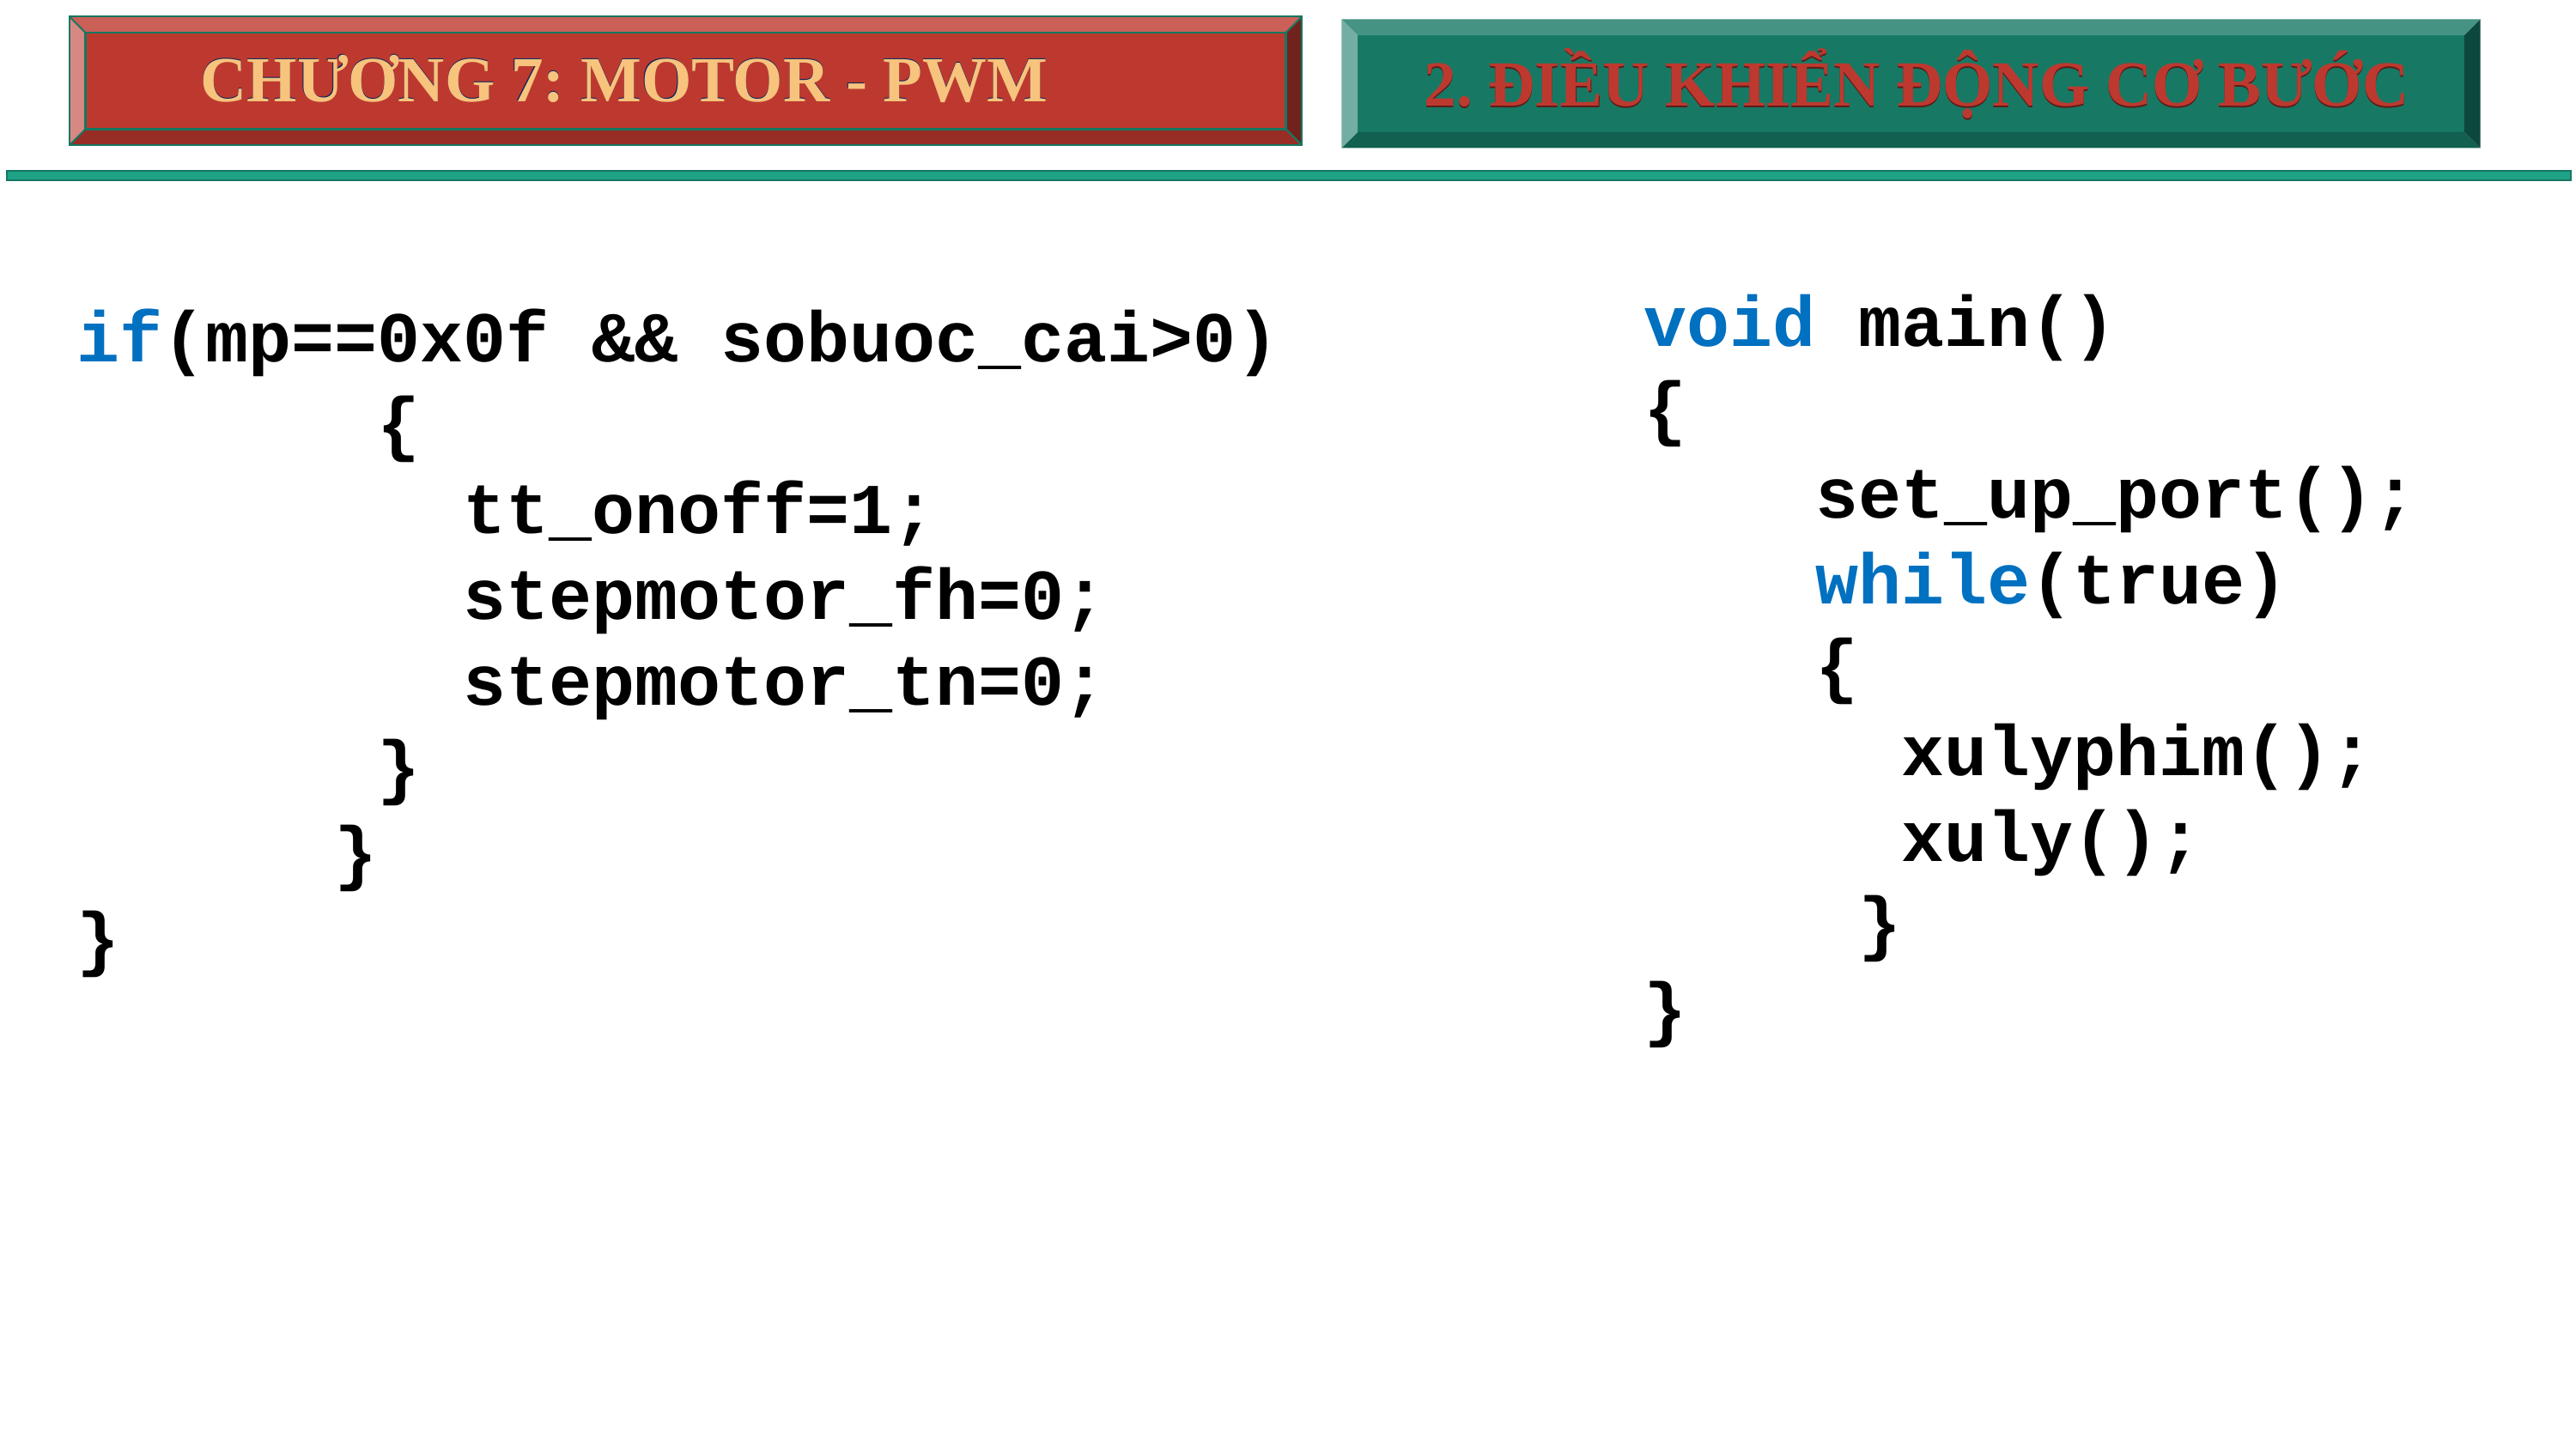

CHƯƠNG 7: MOTOR - PWM
CHƯƠNG 7: MOTOR - PWM
2. ĐIỀU KHIỂN ĐỘNG CƠ BƯỚC
2. ĐIỀU KHIỂN ĐỘNG CƠ BƯỚC

void main()
{
    set_up_port();
    while(true)
    {
      xulyphim();
      xuly();
     }
}
if(mp==0x0f && sobuoc_cai>0)
       {
         tt_onoff=1;
         stepmotor_fh=0;
         stepmotor_tn=0;
       }
      }
}